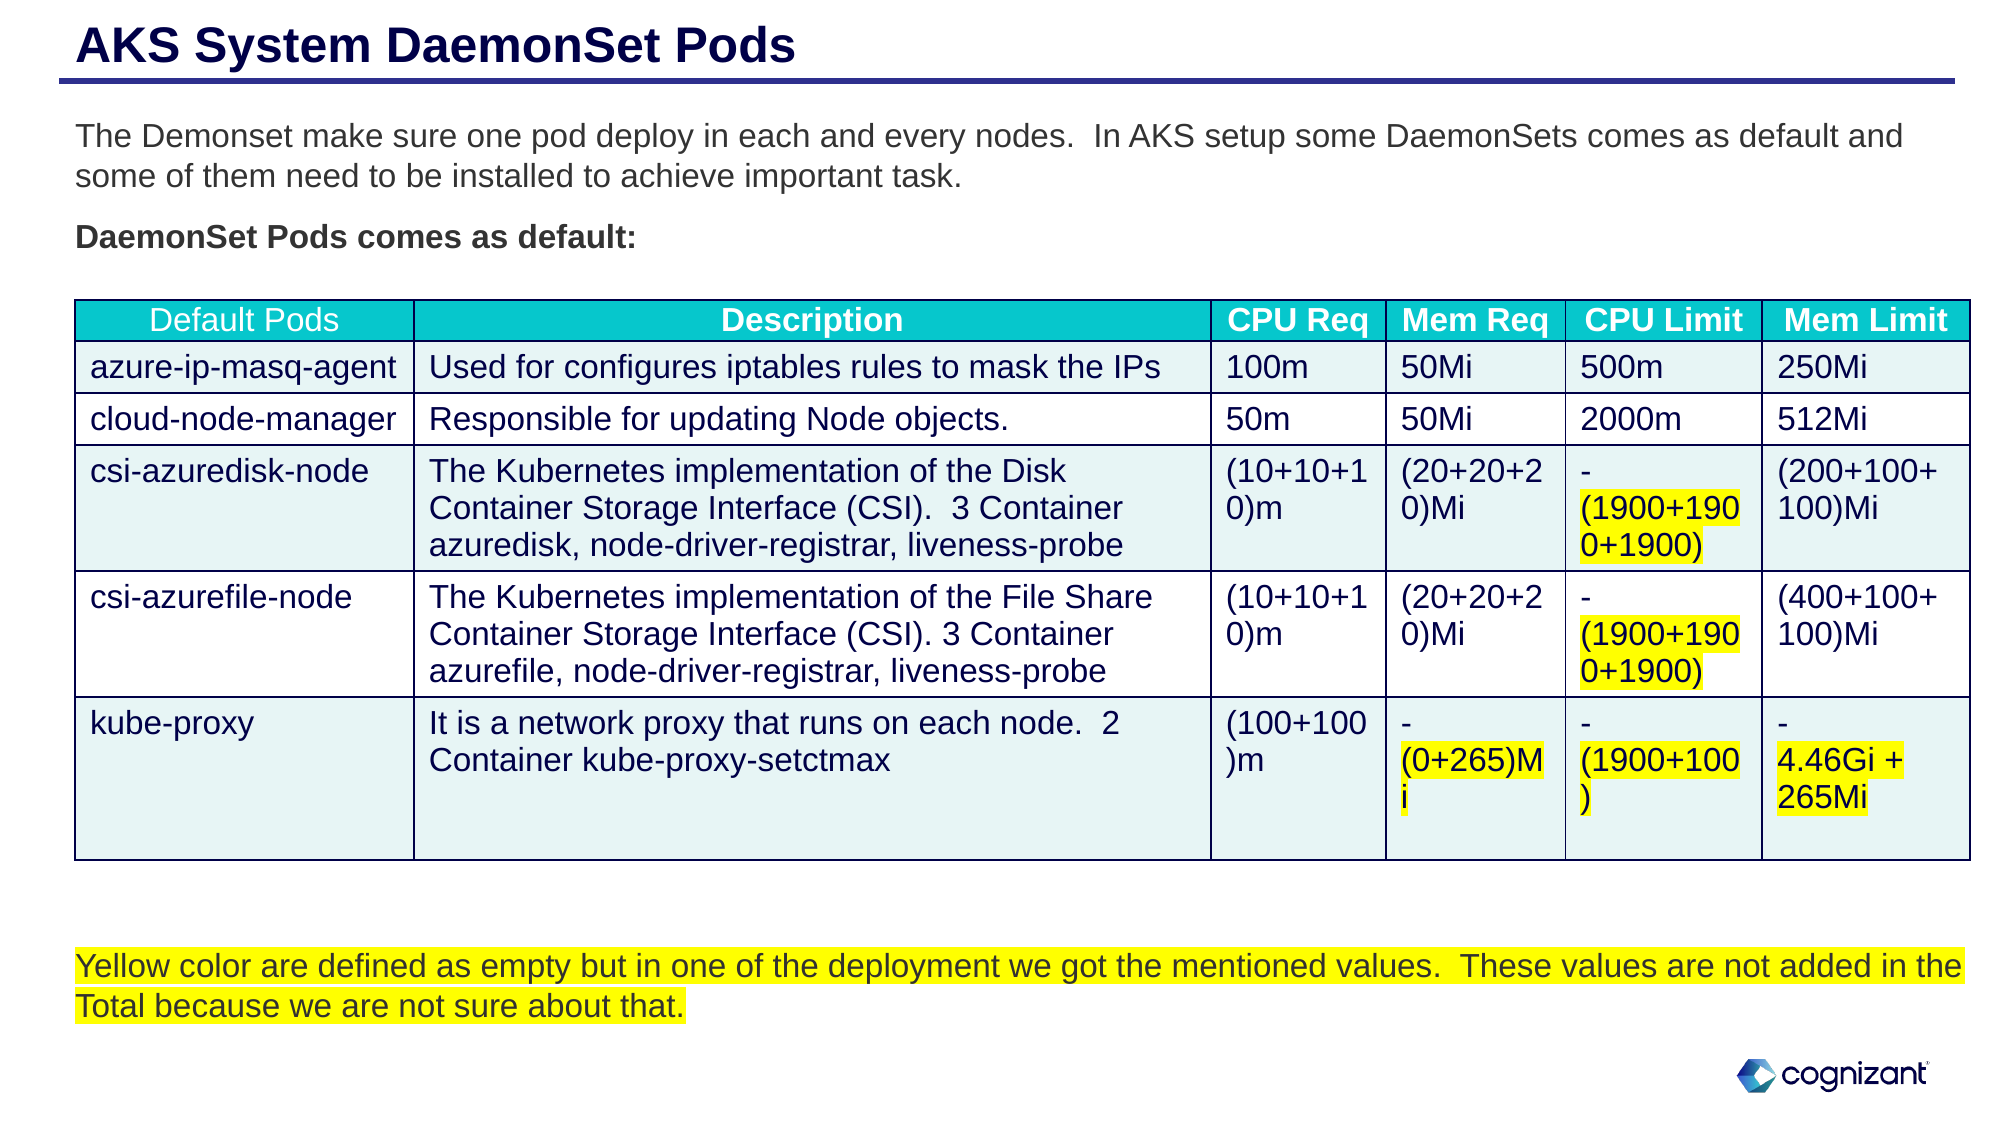

# AKS System DaemonSet Pods
The Demonset make sure one pod deploy in each and every nodes.  In AKS setup some DaemonSets comes as default and some of them need to be installed to achieve important task.
DaemonSet Pods comes as default:

Yellow color are defined as empty but in one of the deployment we got the mentioned values.  These values are not added in the Total because we are not sure about that.

| Default Pods | Description | CPU Req | Mem Req | CPU Limit | Mem Limit |
| --- | --- | --- | --- | --- | --- |
| azure-ip-masq-agent | Used for configures iptables rules to mask the IPs | 100m | 50Mi | 500m | 250Mi |
| cloud-node-manager | Responsible for updating Node objects. | 50m | 50Mi | 2000m | 512Mi |
| csi-azuredisk-node | The Kubernetes implementation of the Disk Container Storage Interface (CSI). 3 Container azuredisk, node-driver-registrar, liveness-probe | (10+10+10)m | (20+20+20)Mi | -(1900+1900+1900) | (200+100+100)Mi |
| csi-azurefile-node | The Kubernetes implementation of the File Share Container Storage Interface (CSI). 3 Container azurefile, node-driver-registrar, liveness-probe | (10+10+10)m | (20+20+20)Mi | - (1900+1900+1900) | (400+100+100)Mi |
| kube-proxy | It is a network proxy that runs on each node. 2 Container kube-proxy-setctmax | (100+100)m | - (0+265)Mi | - (1900+100) | - 4.46Gi + 265Mi |